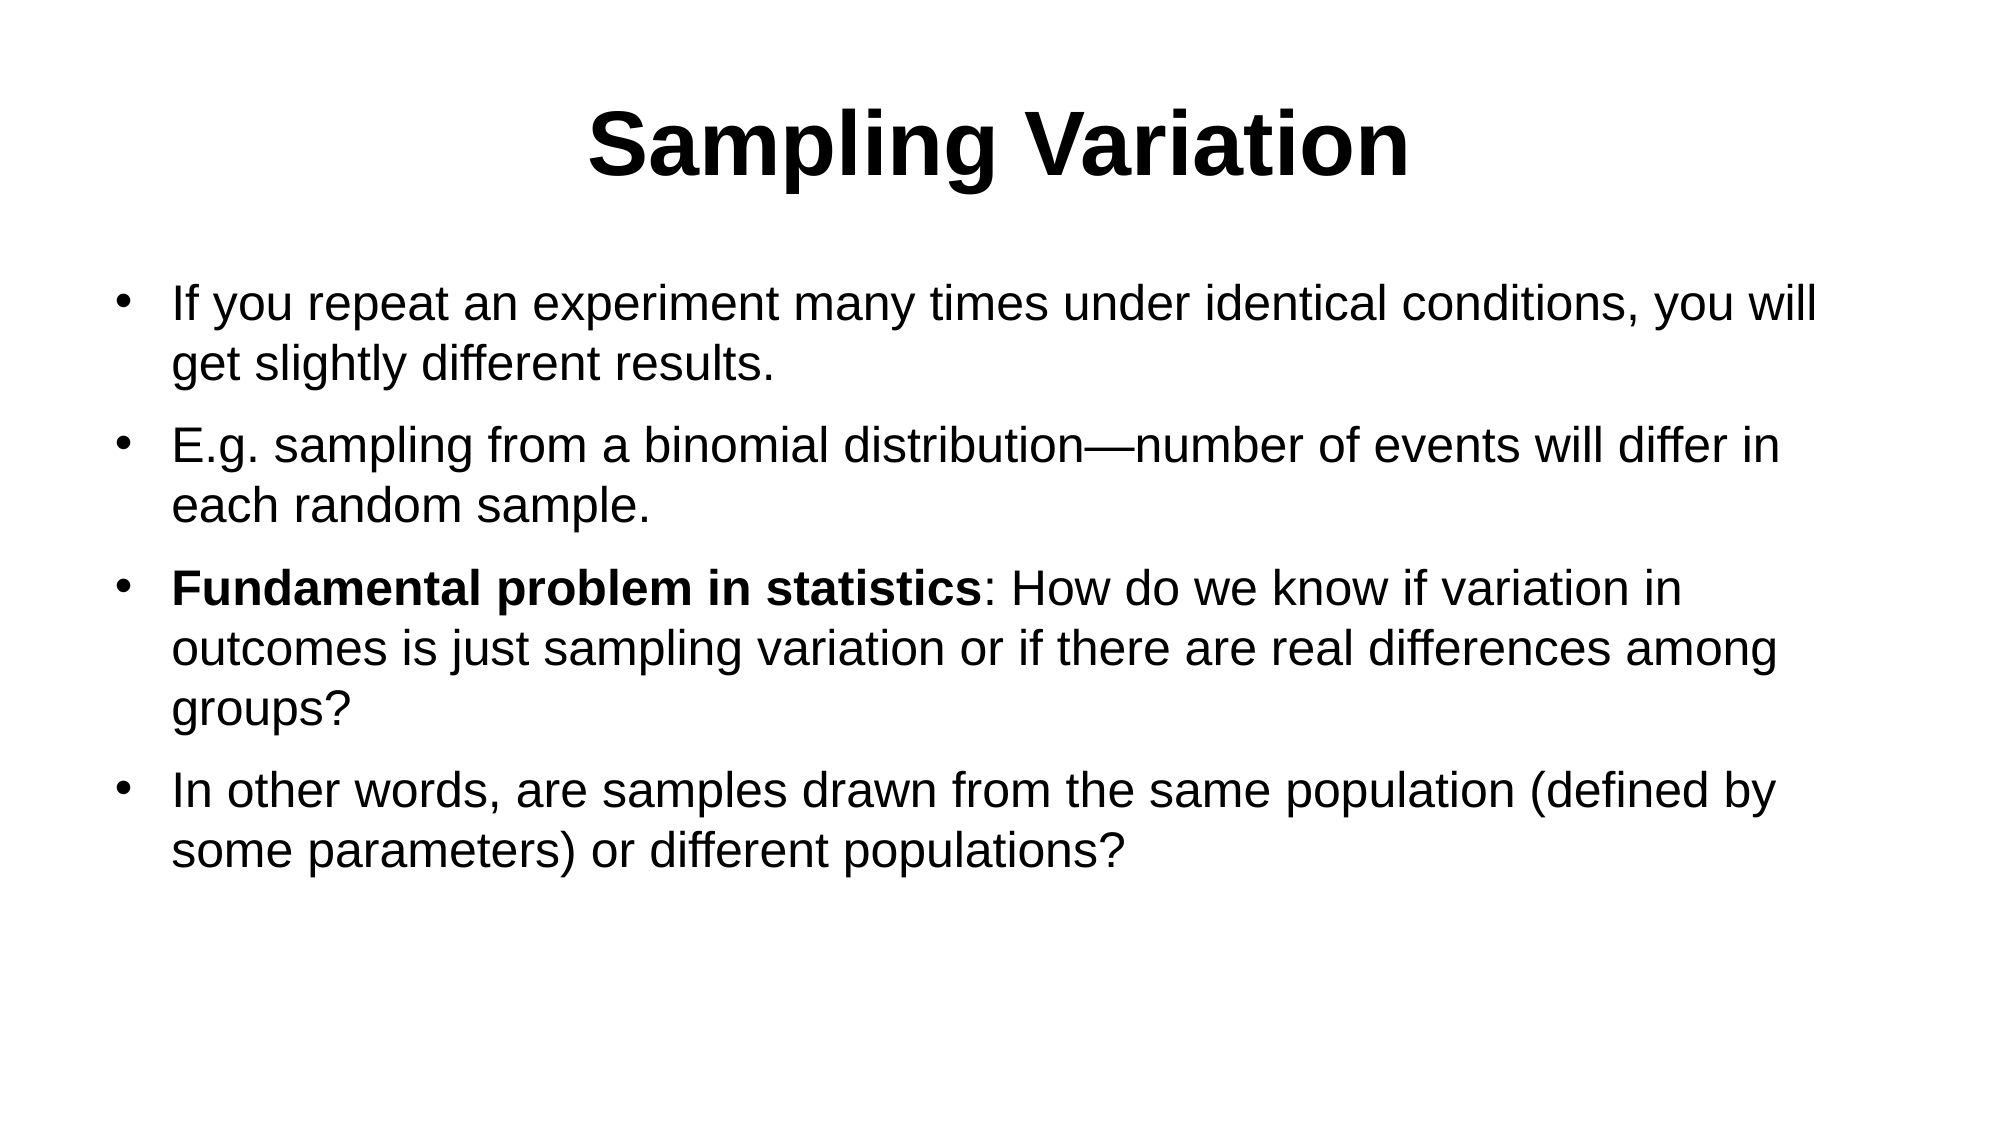

# Sampling Variation
If you repeat an experiment many times under identical conditions, you will get slightly different results.
E.g. sampling from a binomial distribution—number of events will differ in each random sample.
Fundamental problem in statistics: How do we know if variation in outcomes is just sampling variation or if there are real differences among groups?
In other words, are samples drawn from the same population (defined by some parameters) or different populations?